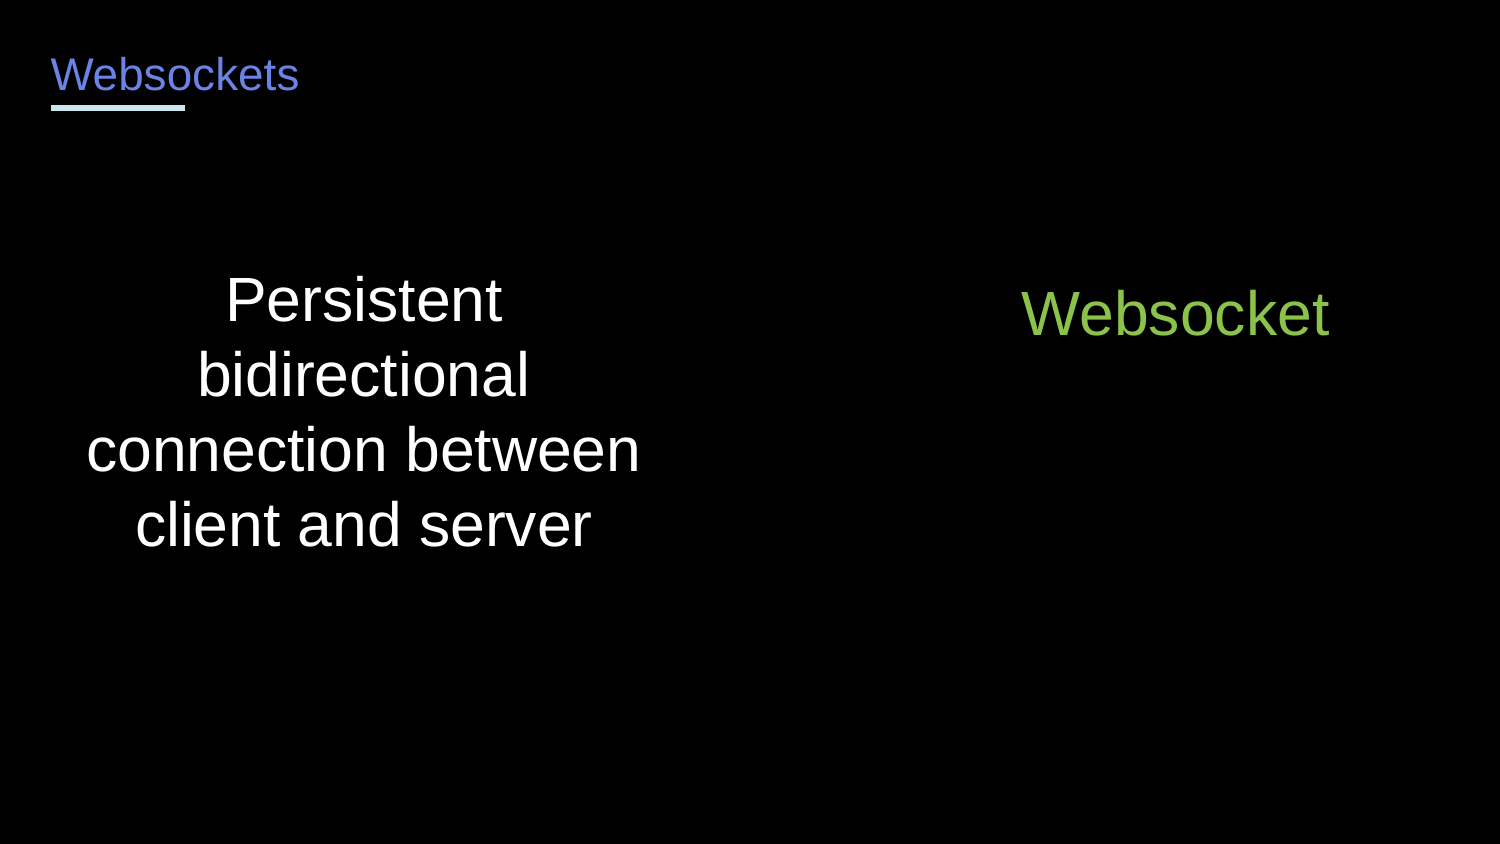

Websockets
Persistent bidirectional connection between client and server
Websocket